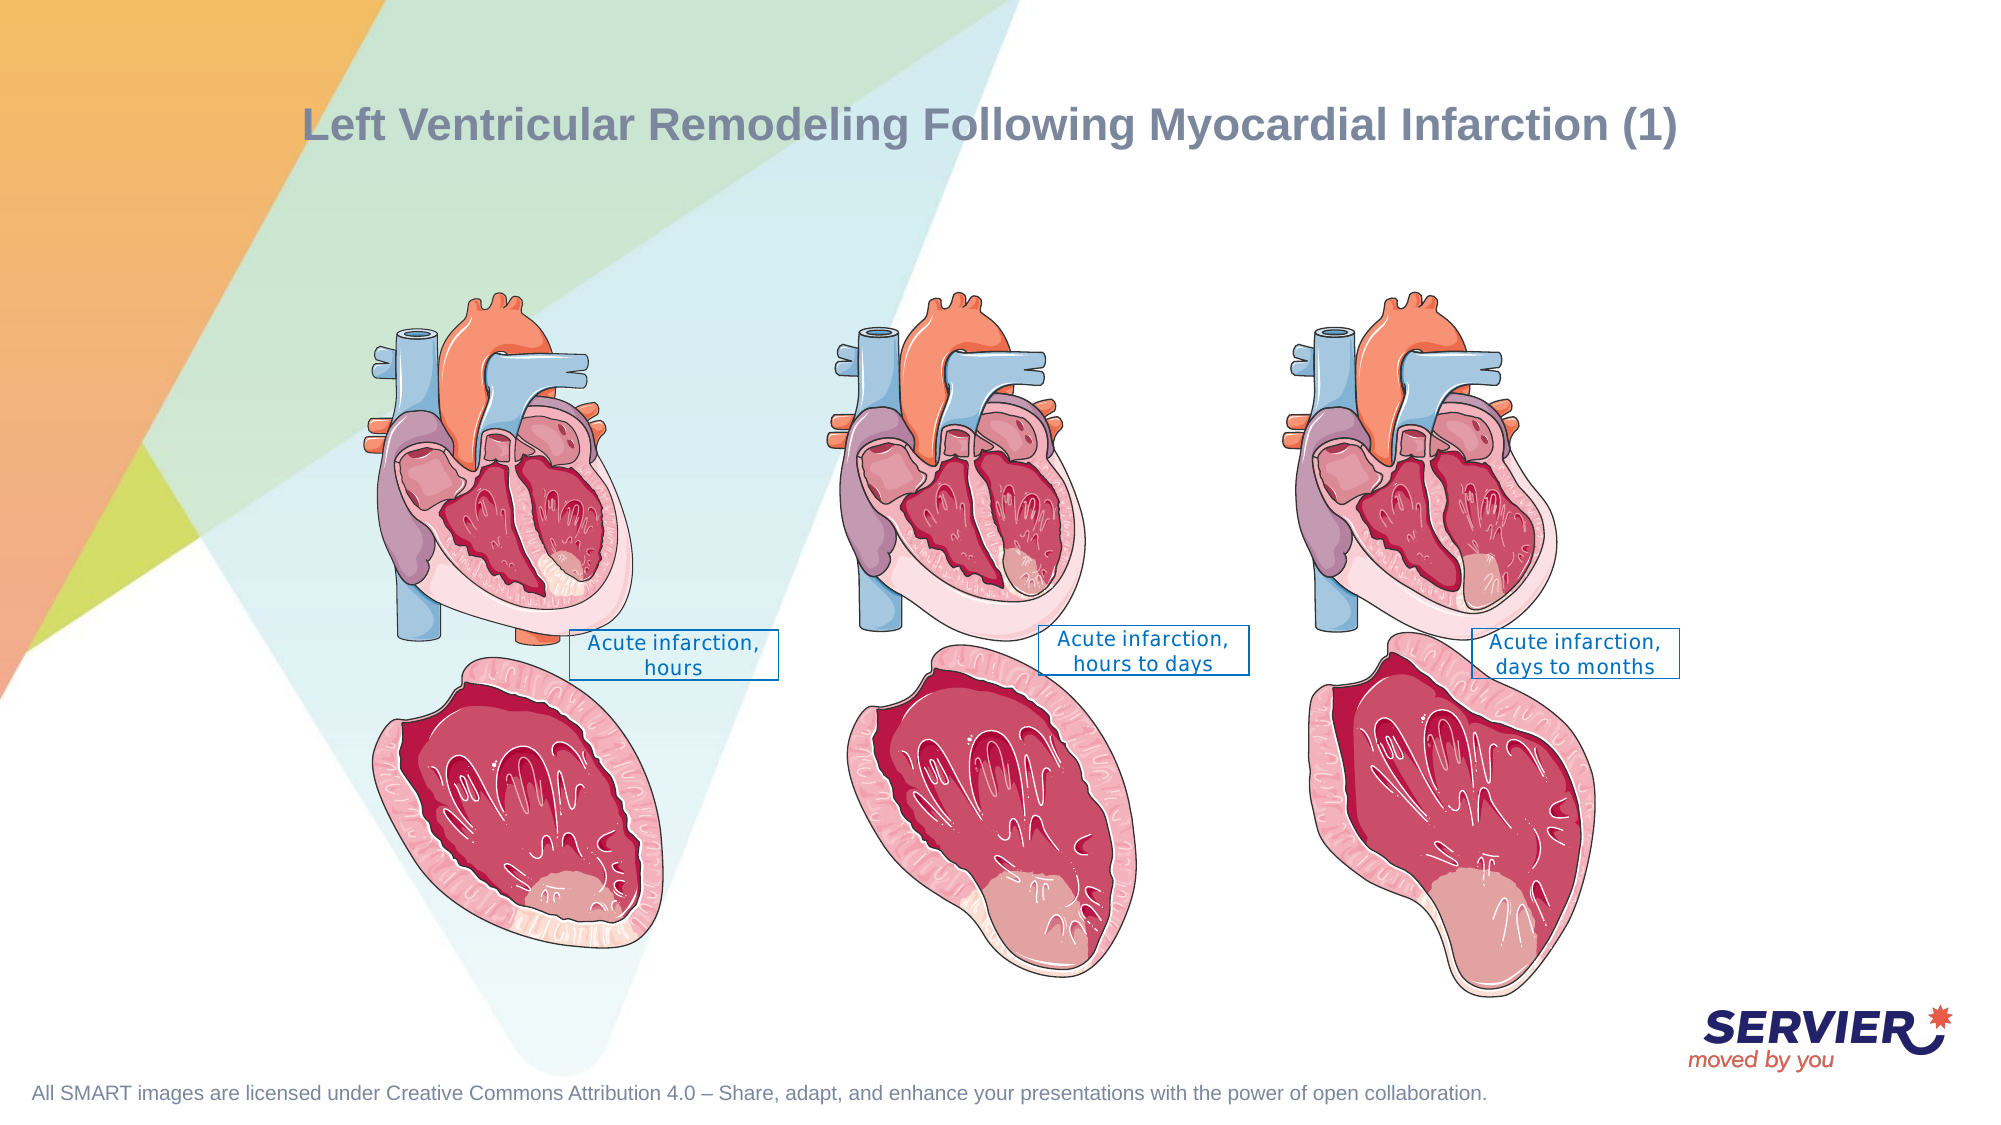

# Left Ventricular Remodeling Following Myocardial Infarction (1)

Acute infarction,
hours to days
Acute infarction,
days to months
Acute infarction,
hours